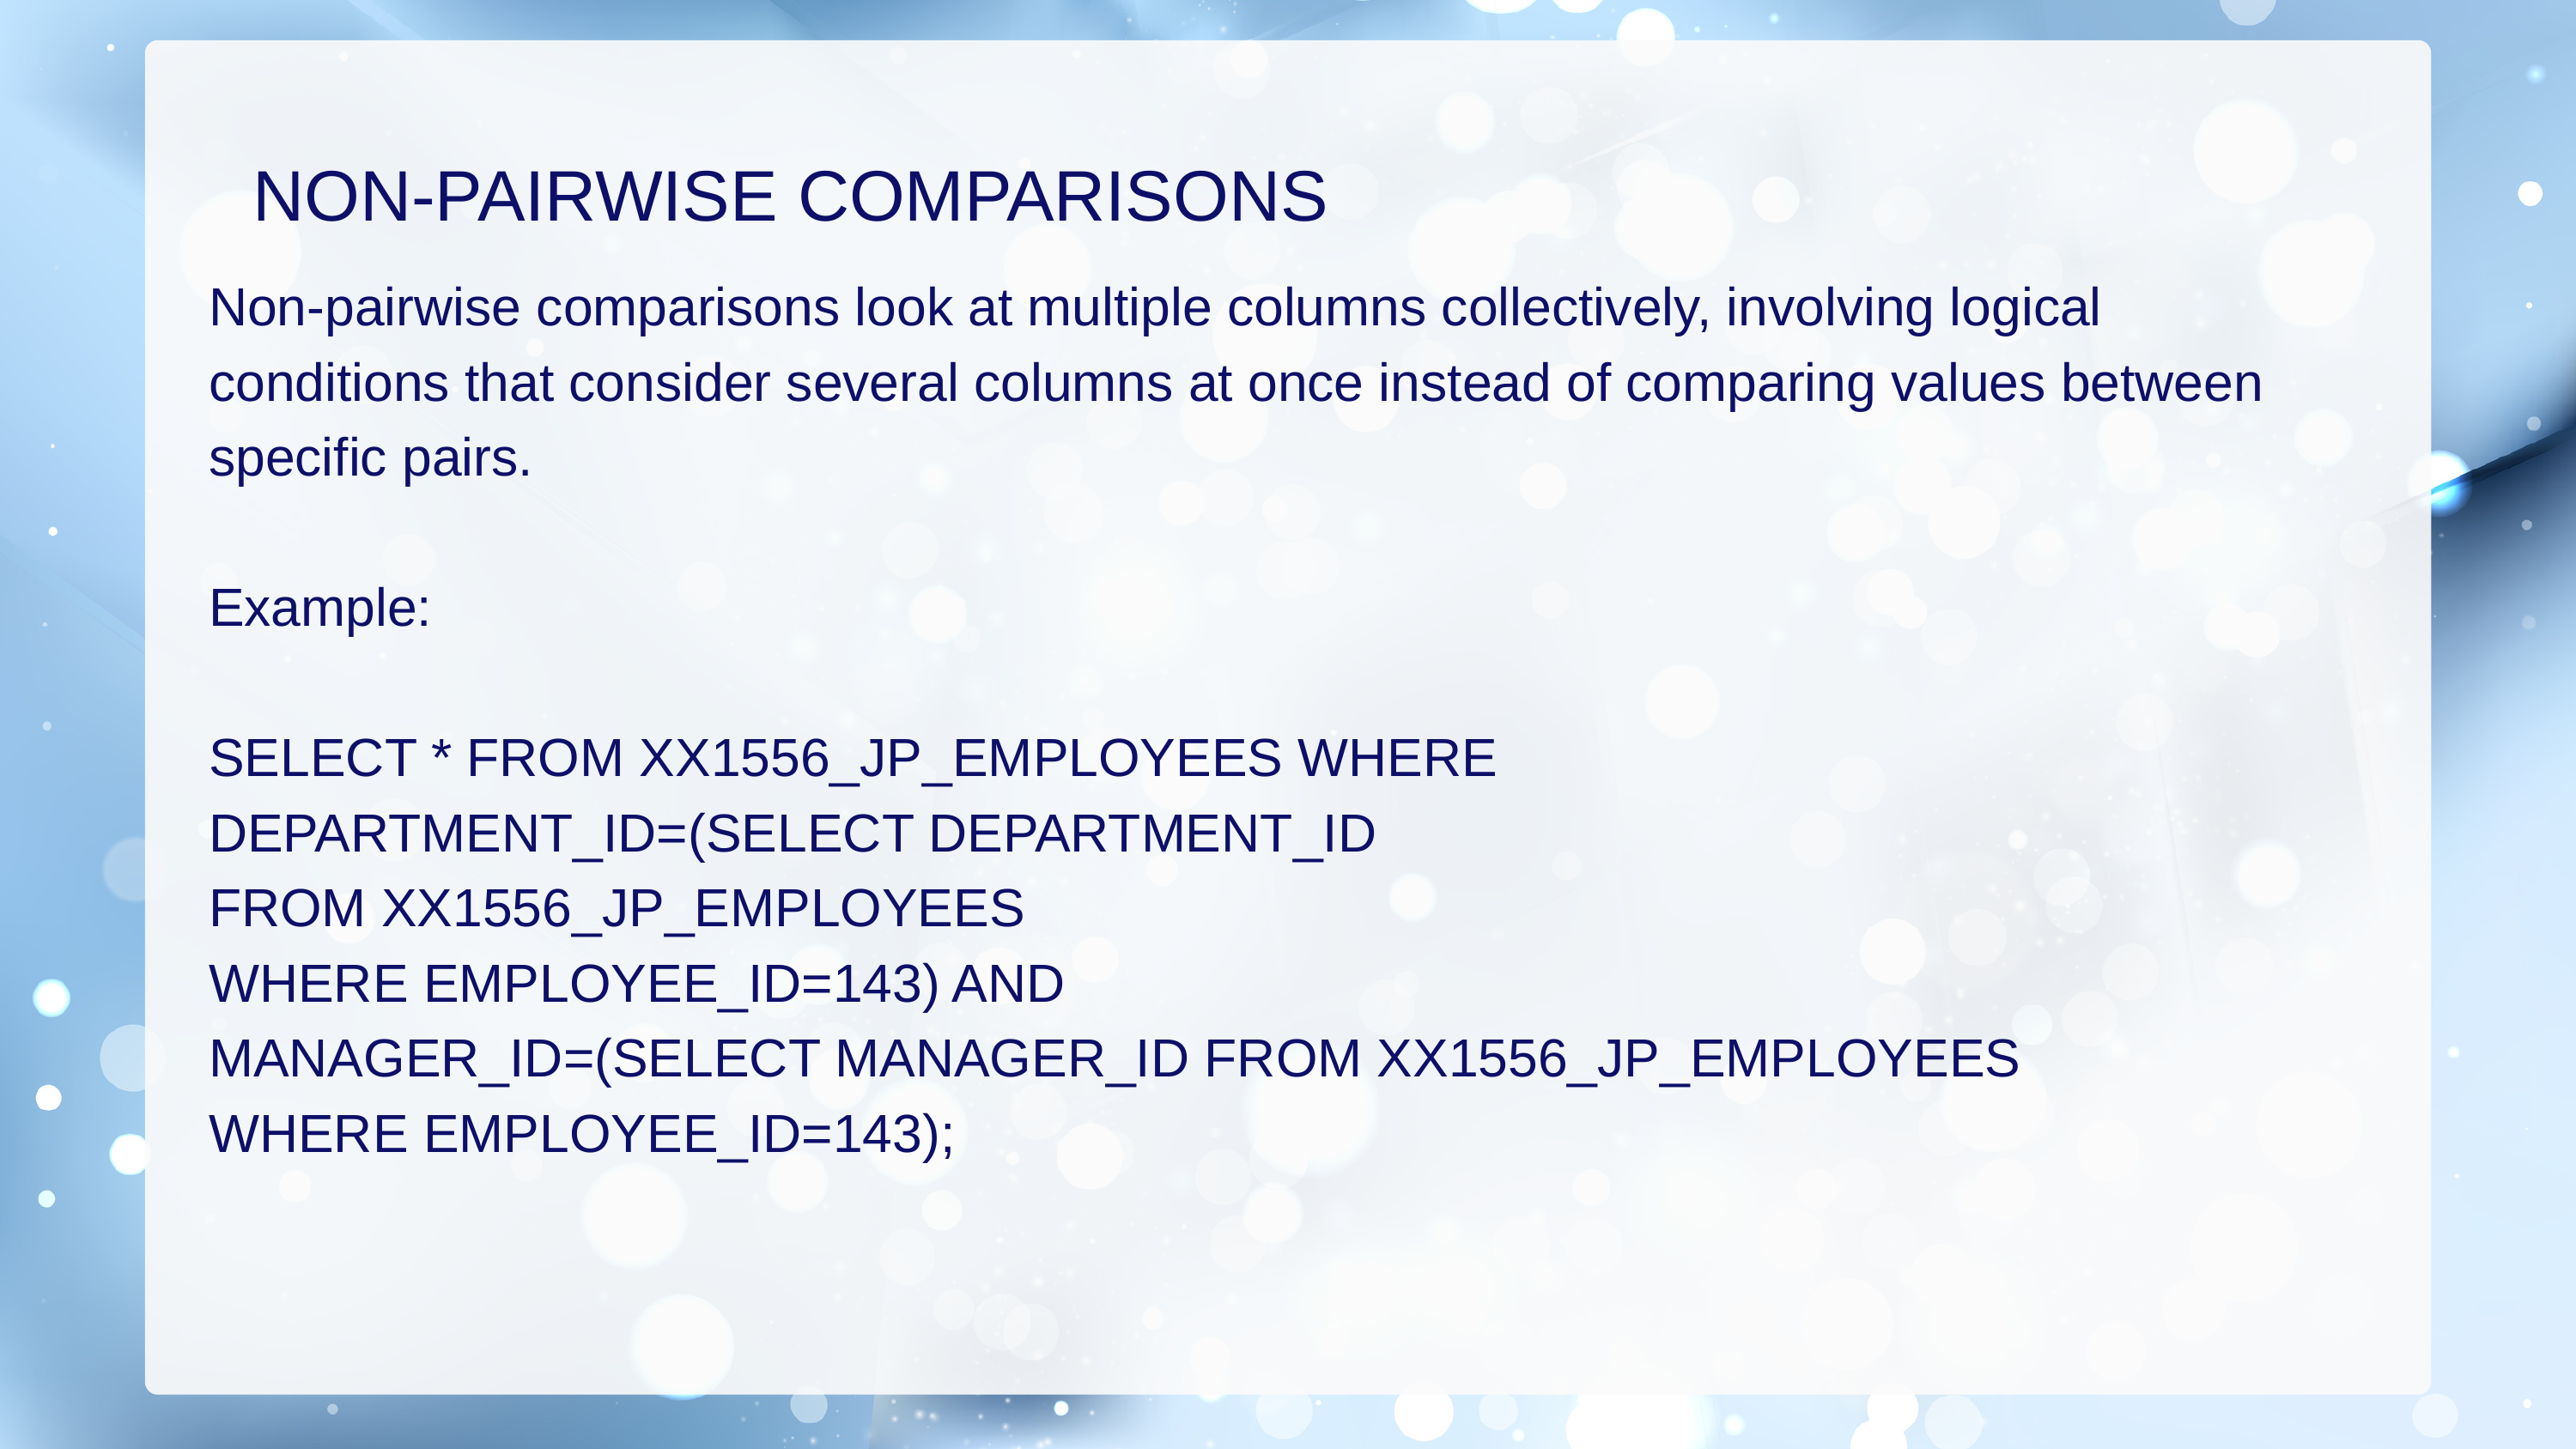

NON-PAIRWISE COMPARISONS
Non-pairwise comparisons look at multiple columns collectively, involving logical conditions that consider several columns at once instead of comparing values between specific pairs.

Example:

SELECT * FROM XX1556_JP_EMPLOYEES WHERE
DEPARTMENT_ID=(SELECT DEPARTMENT_ID
FROM XX1556_JP_EMPLOYEES
WHERE EMPLOYEE_ID=143) AND
MANAGER_ID=(SELECT MANAGER_ID FROM XX1556_JP_EMPLOYEES
WHERE EMPLOYEE_ID=143);